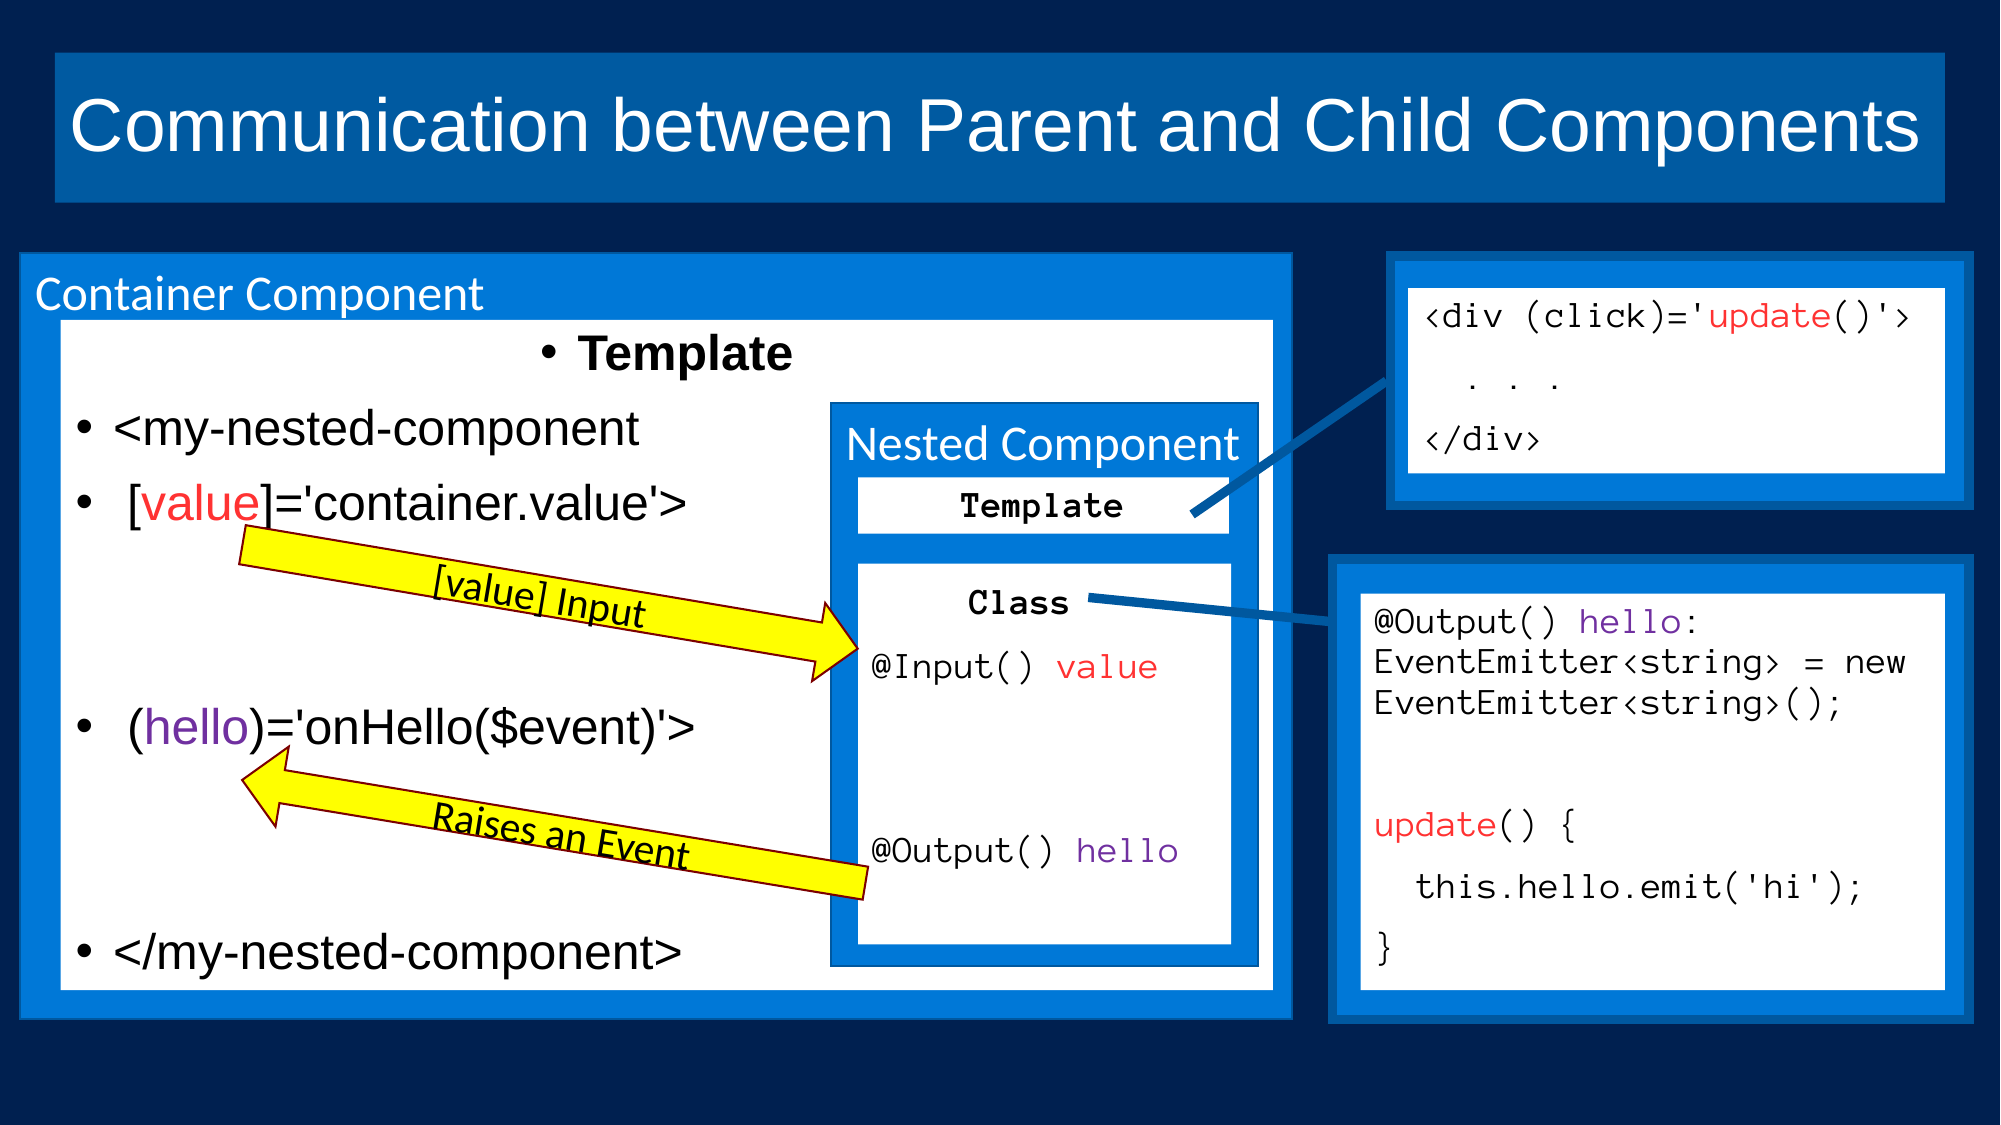

# Communication between Parent and Child Components
Container Component

<div (click)='update()'>
  . . .
</div>
Template
<my-nested-component
 [value]='container.value'>

 (hello)='onHello($event)'>

</my-nested-component>
Nested Component
Template
[value] Input

Class
@Input() value

@Output() hello
@Output() hello: EventEmitter<string> = new EventEmitter<string>();

update() {
  this.hello.emit('hi');
}
Raises an Event